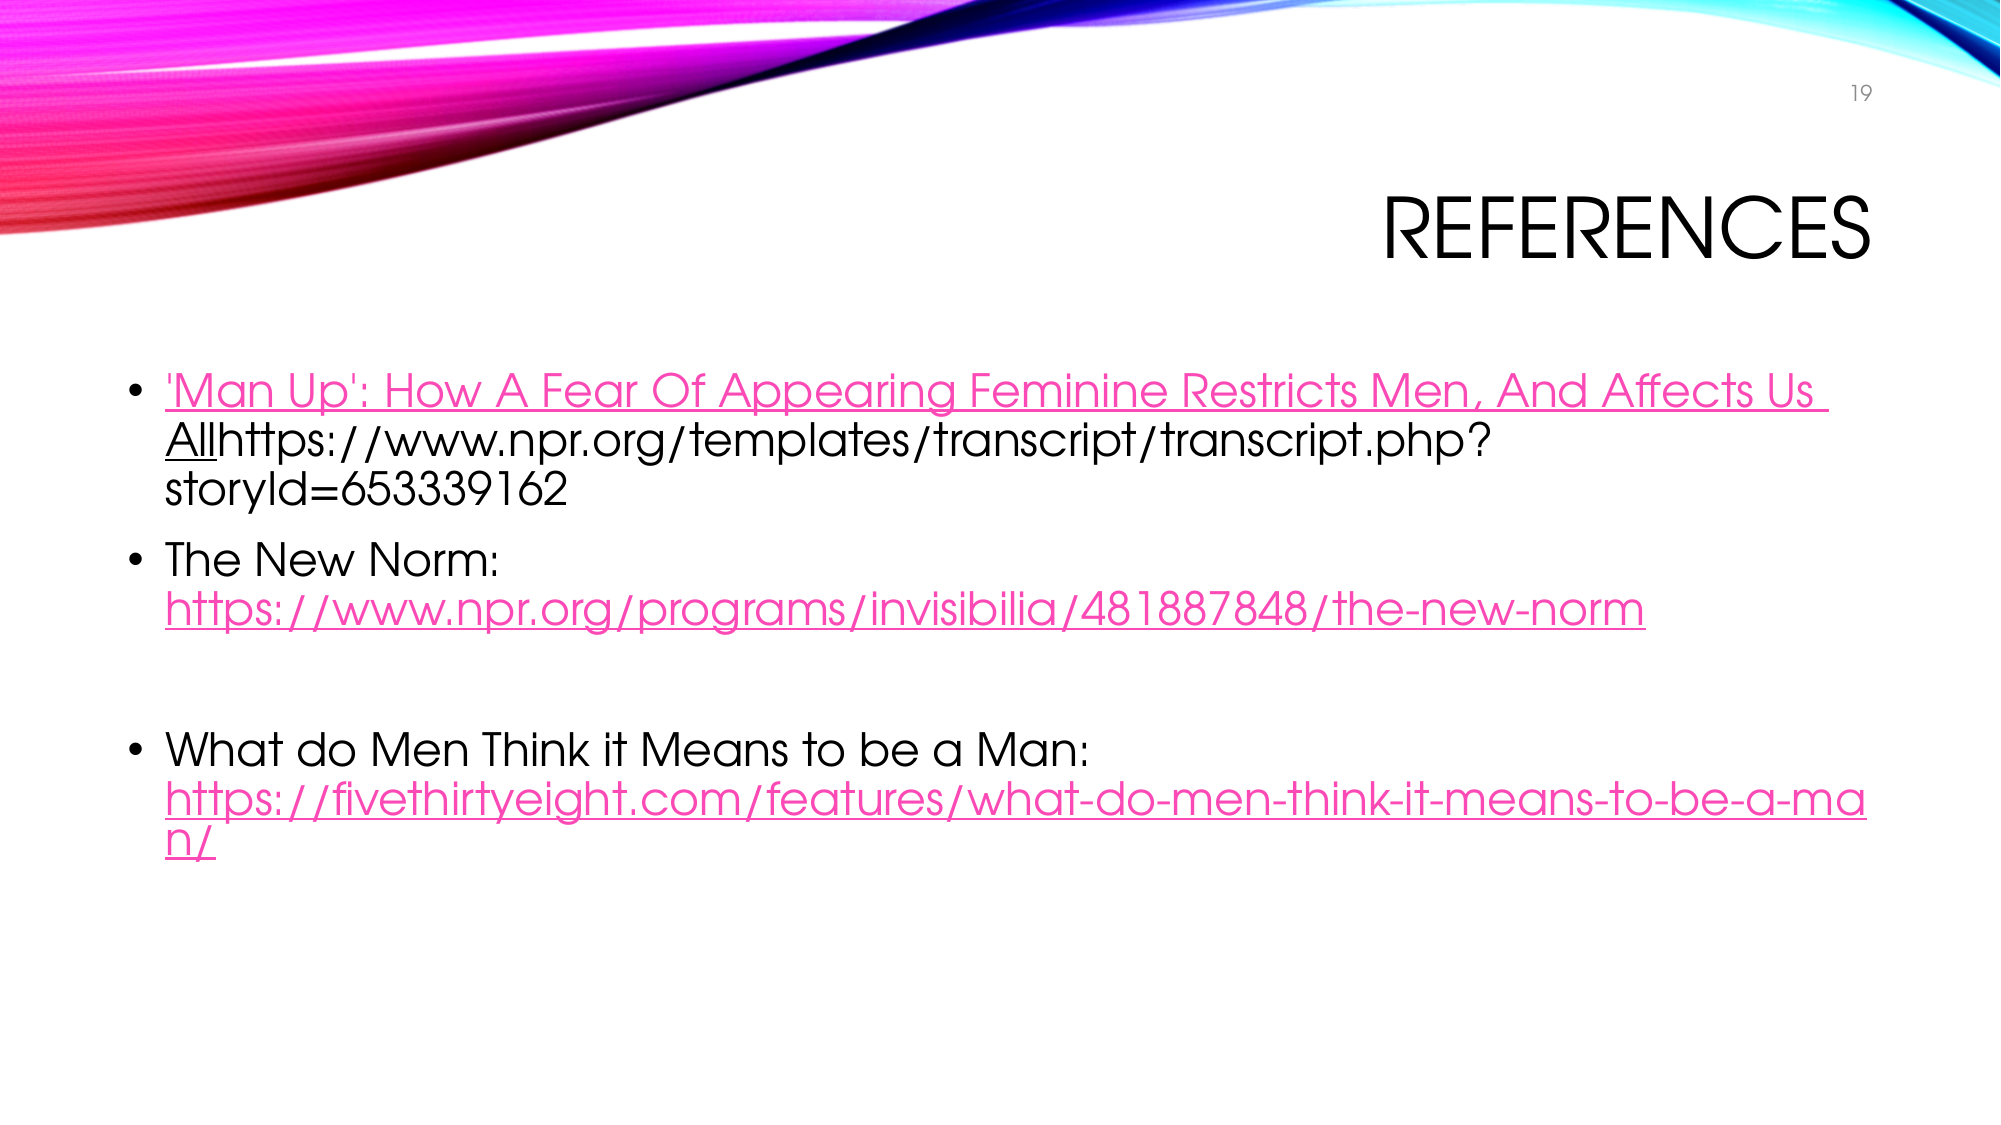

19
# References
'Man Up': How A Fear Of Appearing Feminine Restricts Men, And Affects Us Allhttps://www.npr.org/templates/transcript/transcript.php?storyId=653339162
The New Norm:  https://www.npr.org/programs/invisibilia/481887848/the-new-norm

What do Men Think it Means to be a Man: https://fivethirtyeight.com/features/what-do-men-think-it-means-to-be-a-man/